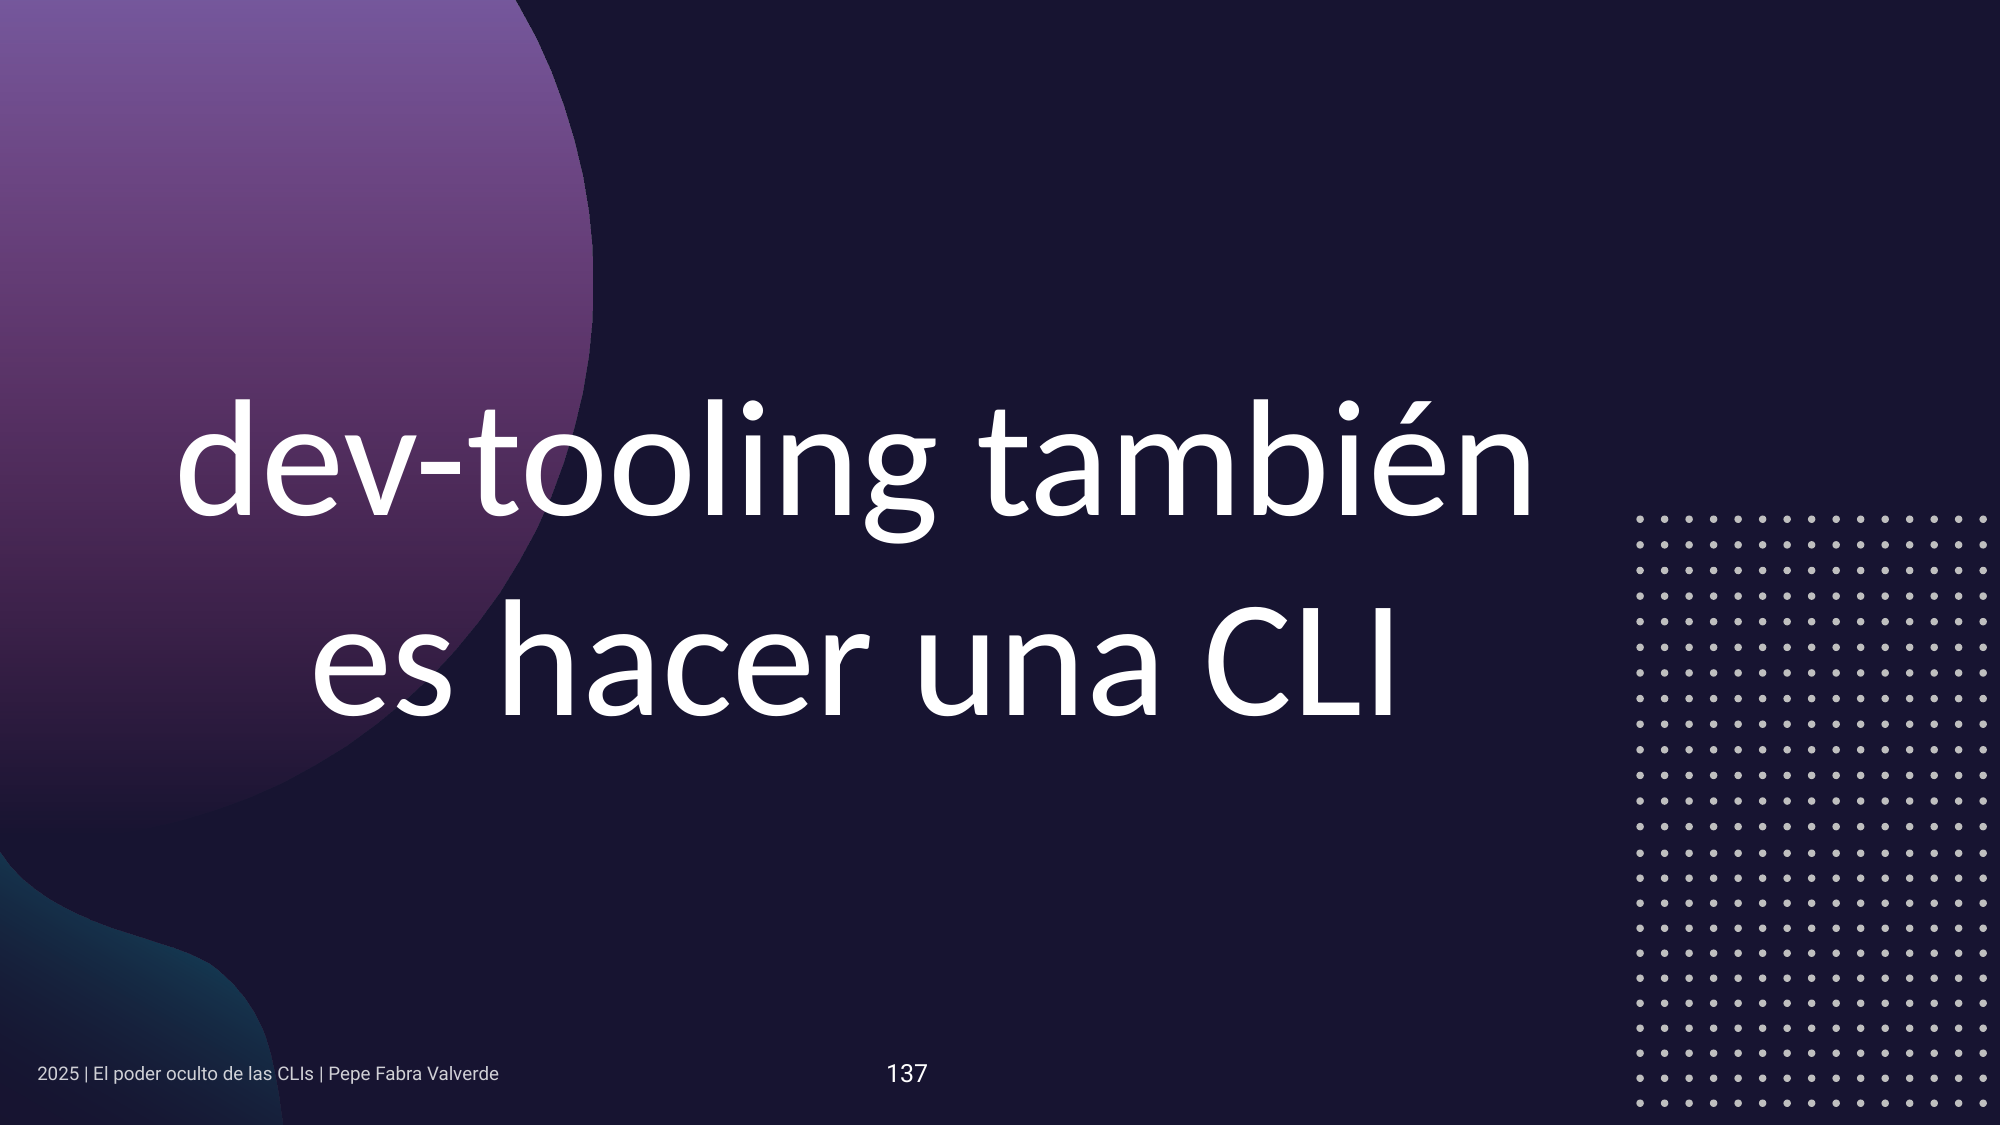

dev-tooling también es hacer una CLI
2025 | El poder oculto de las CLIs | Pepe Fabra Valverde